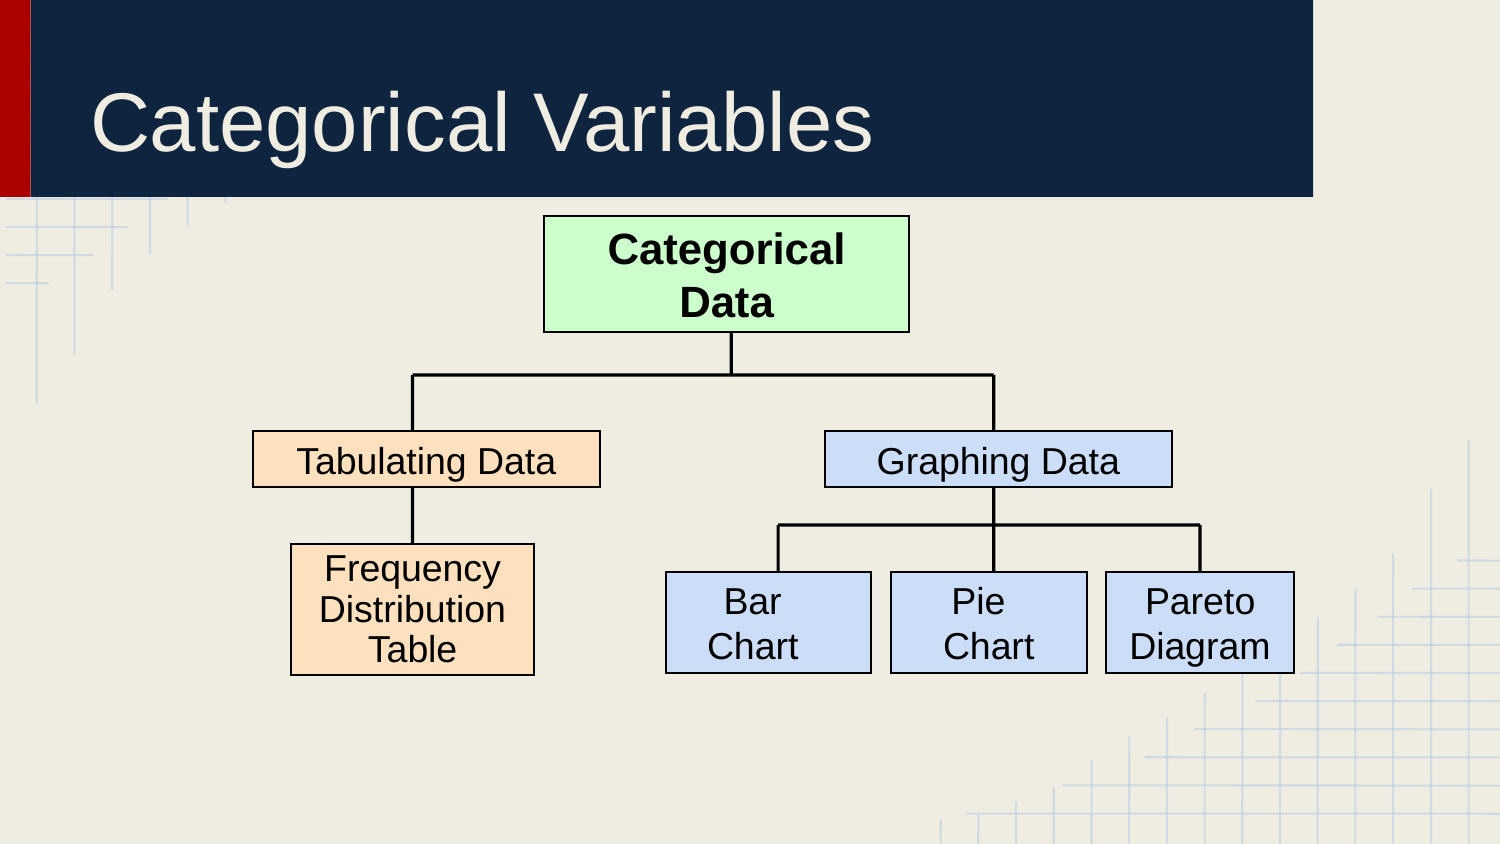

# Categorical Variables

Categorical Data

Tabulating Data
Graphing Data

Frequency Distribution Table
Pareto Diagram
Bar    Chart
Pie   Chart